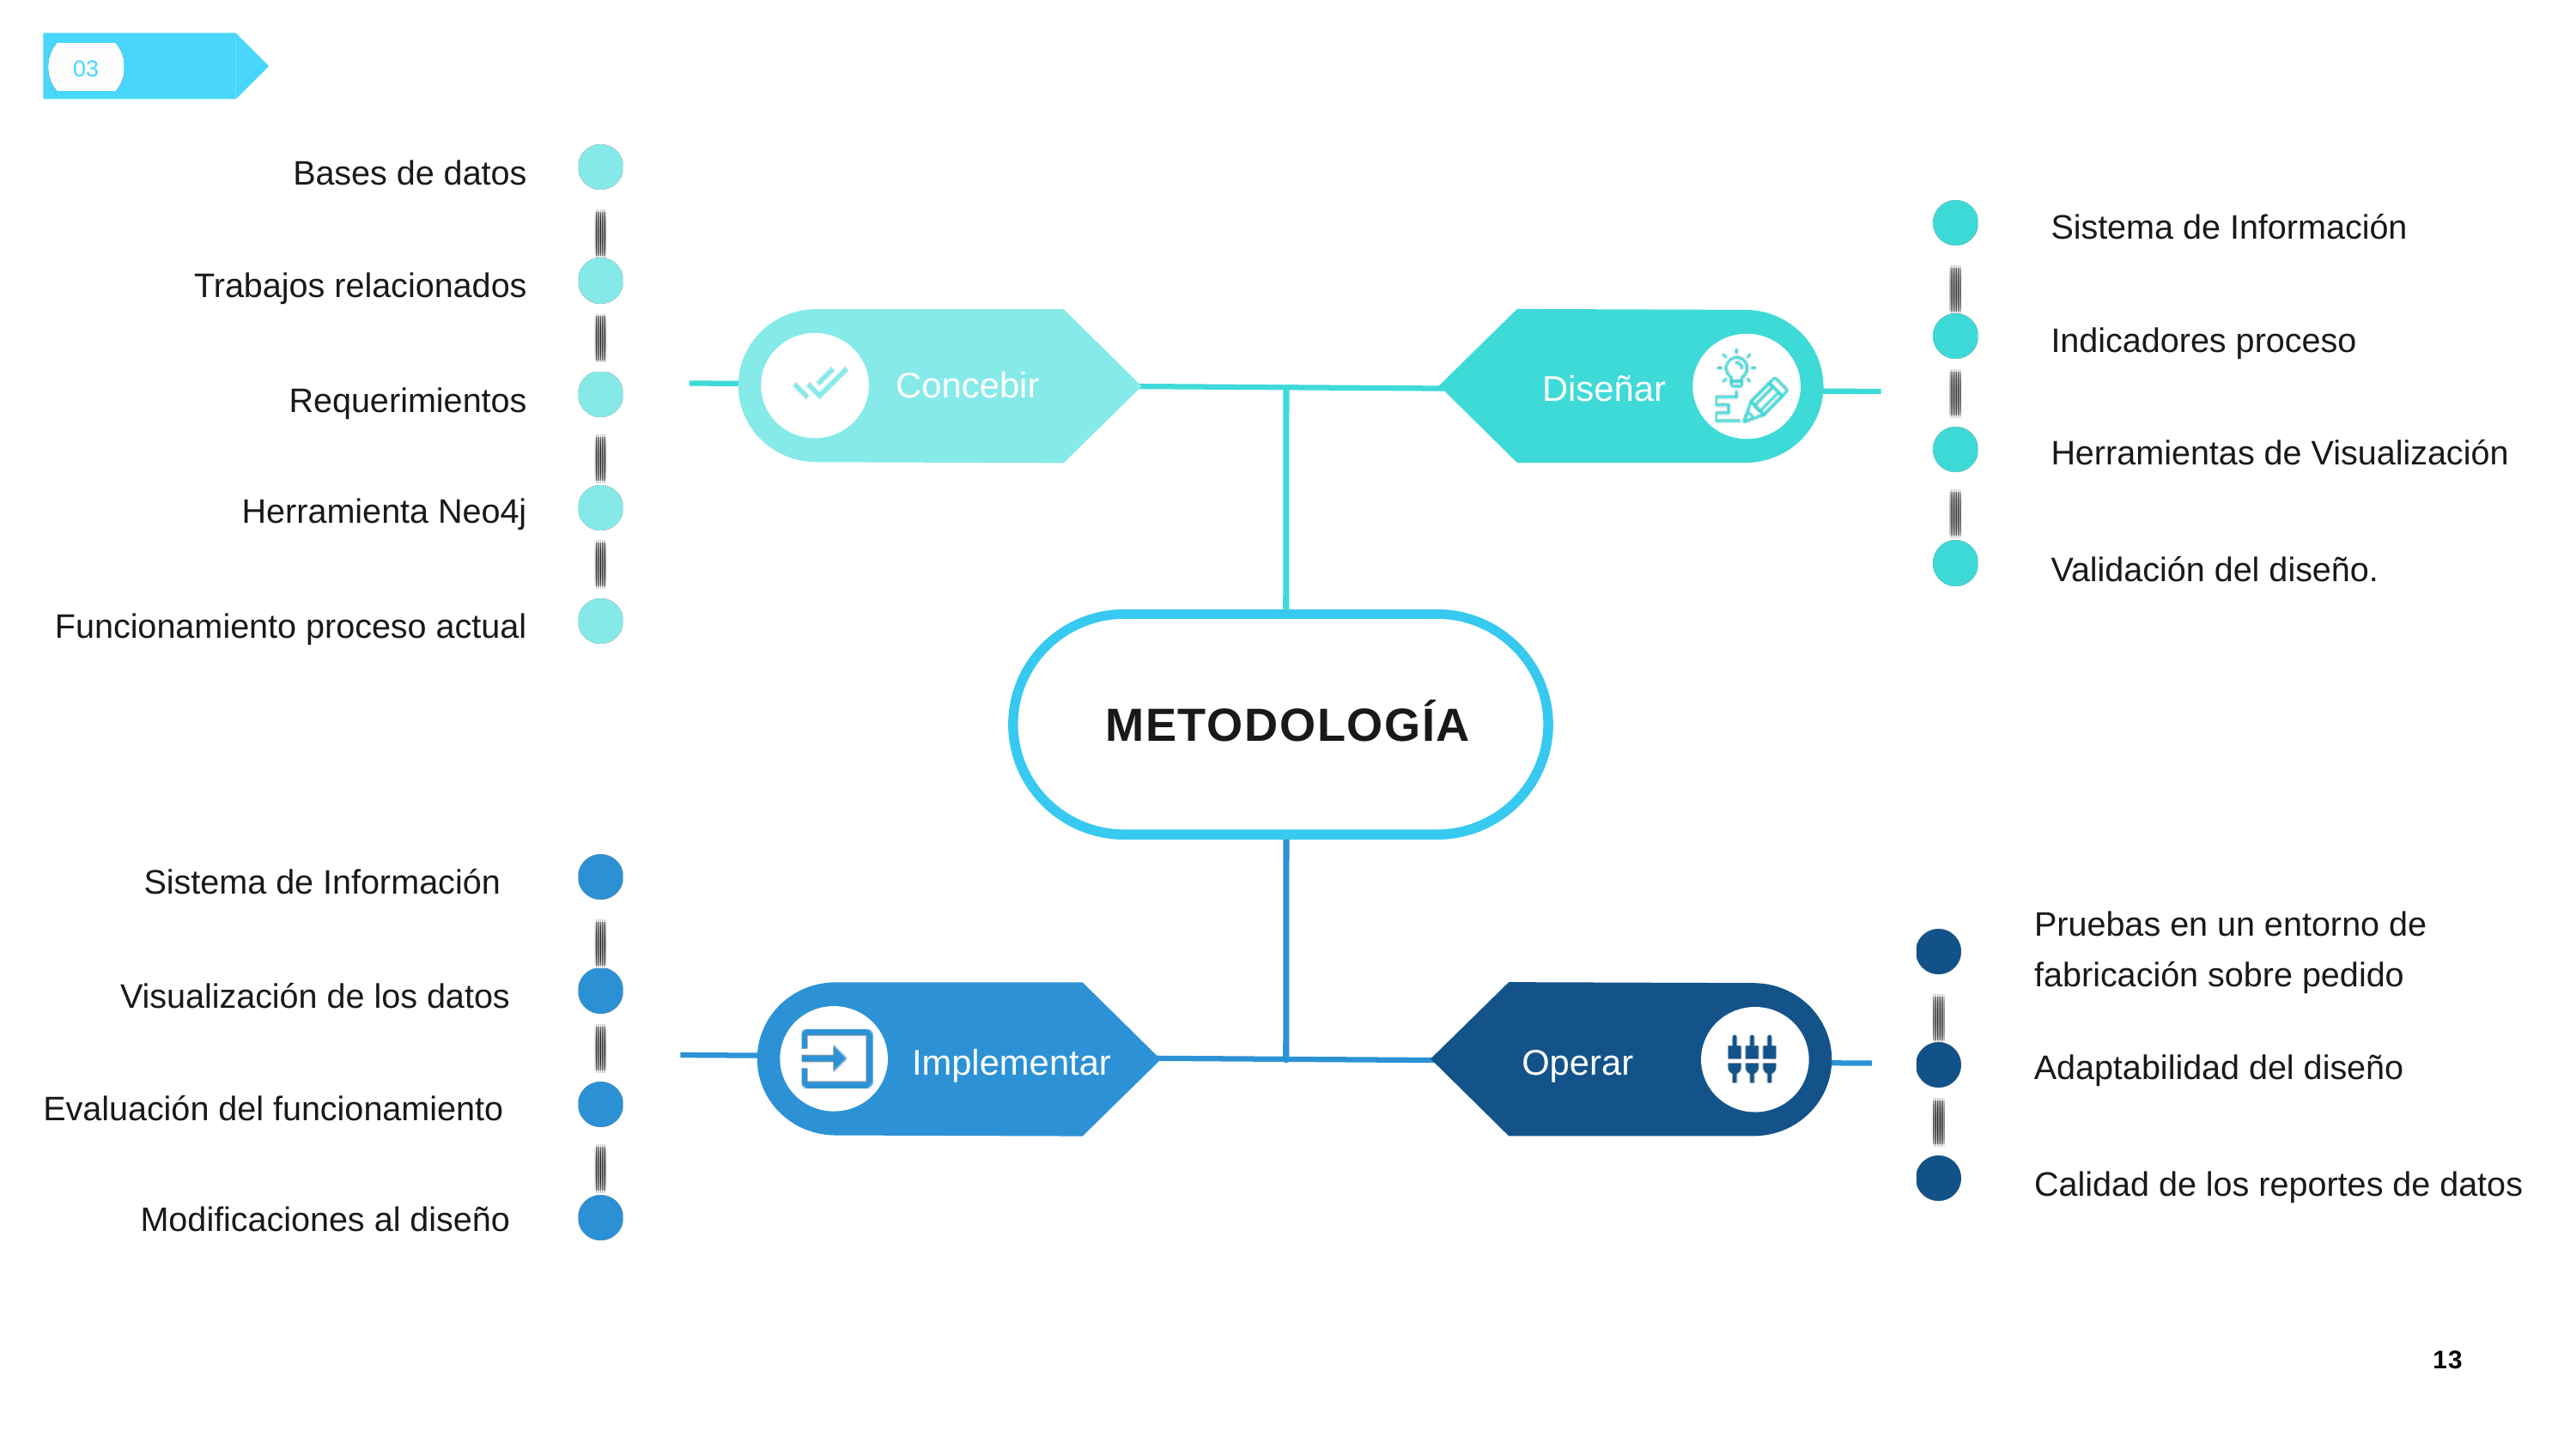

03
Bases de datos

Sistema de Información

Trabajos relacionados

Indicadores proceso

Concebir

Diseñar
Requerimientos

Herramientas de Visualización

Herramienta Neo4j

Validación del diseño.

Funcionamiento proceso actual

METODOLOGÍA
Sistema de Información

Pruebas en un entorno de fabricación sobre pedido

Visualización de los datos

Implementar
Operar

Adaptabilidad del diseño

Evaluación del funcionamiento

Calidad de los reportes de datos

Modificaciones al diseño

13